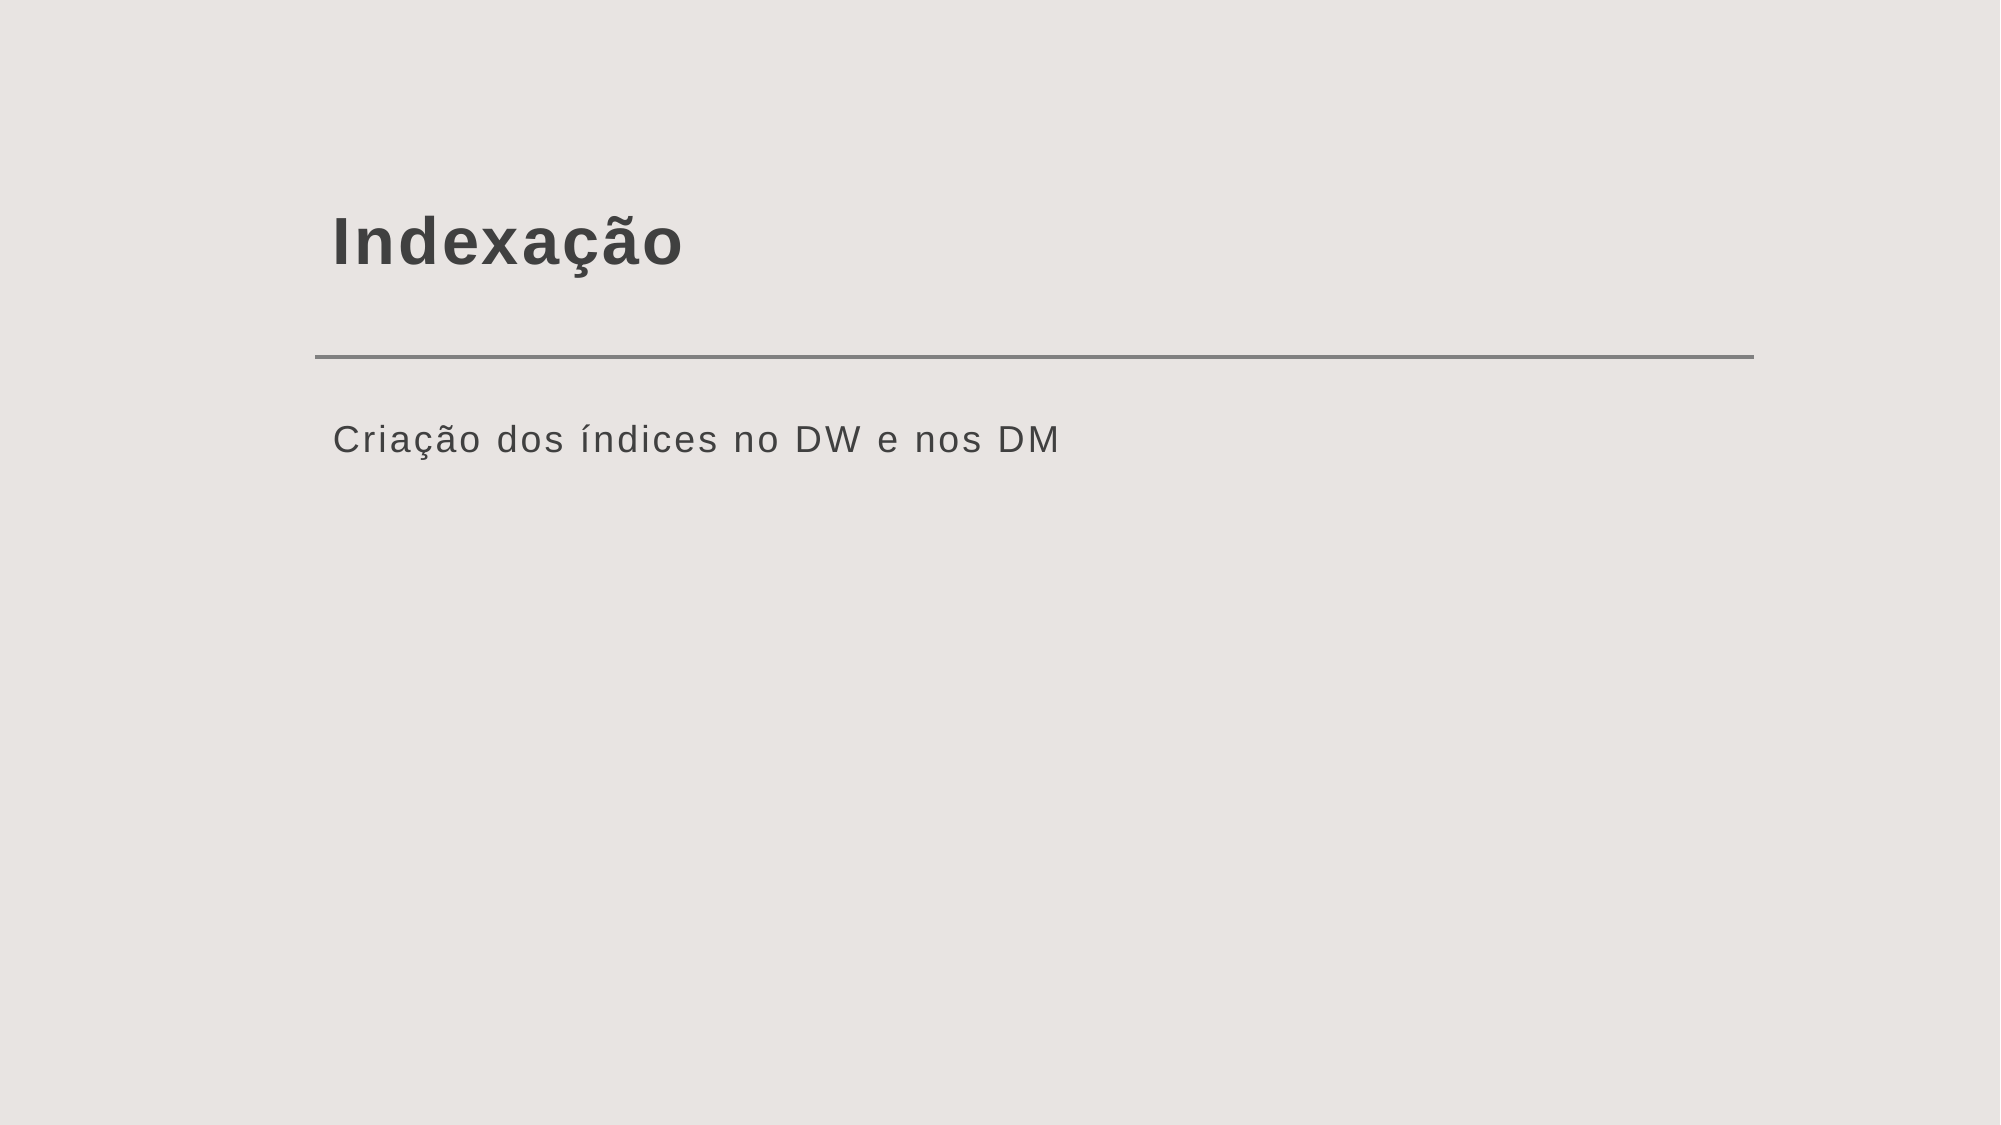

# Indexação
Criação dos índices no DW e nos DM